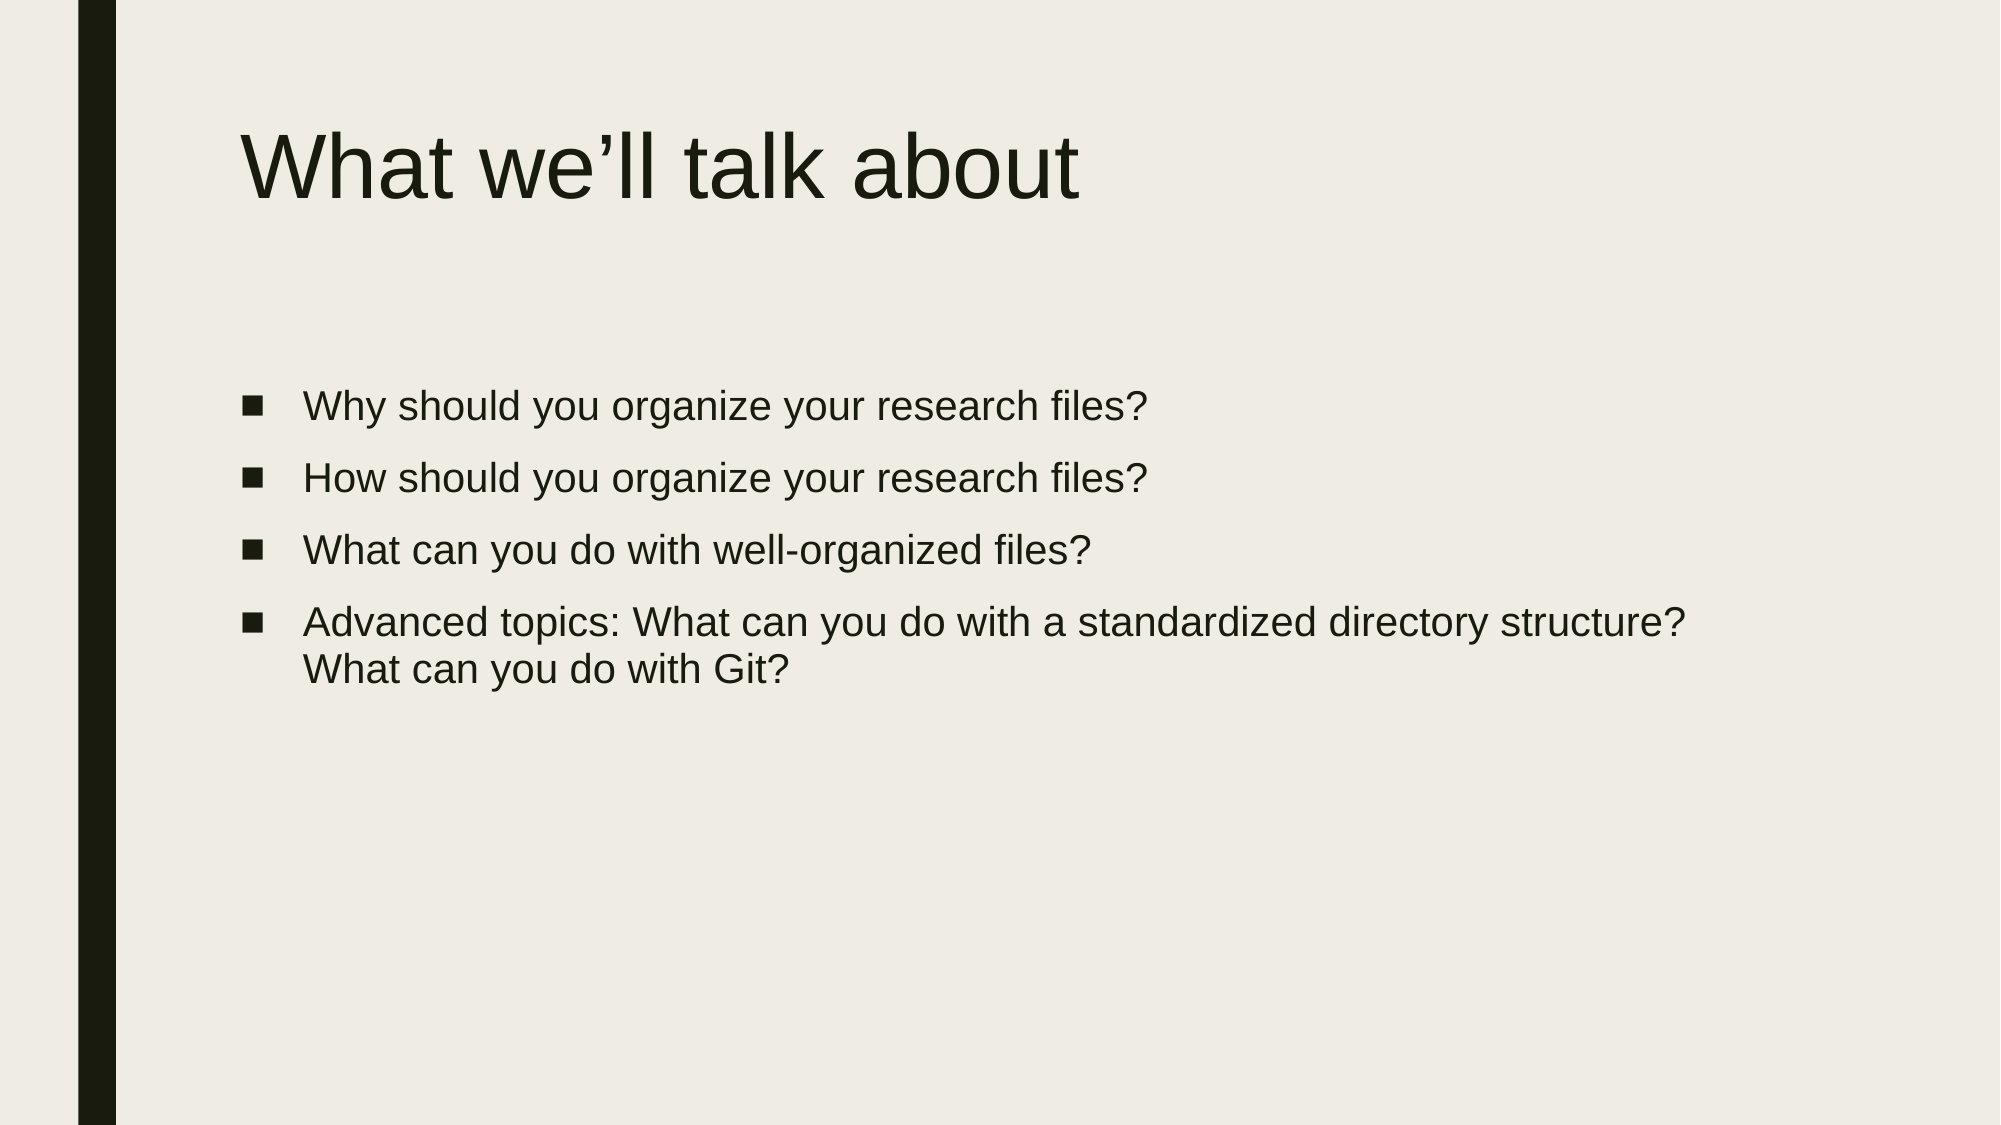

# What we’ll talk about
Why should you organize your research files?
How should you organize your research files?
What can you do with well-organized files?
Advanced topics: What can you do with a standardized directory structure? What can you do with Git?